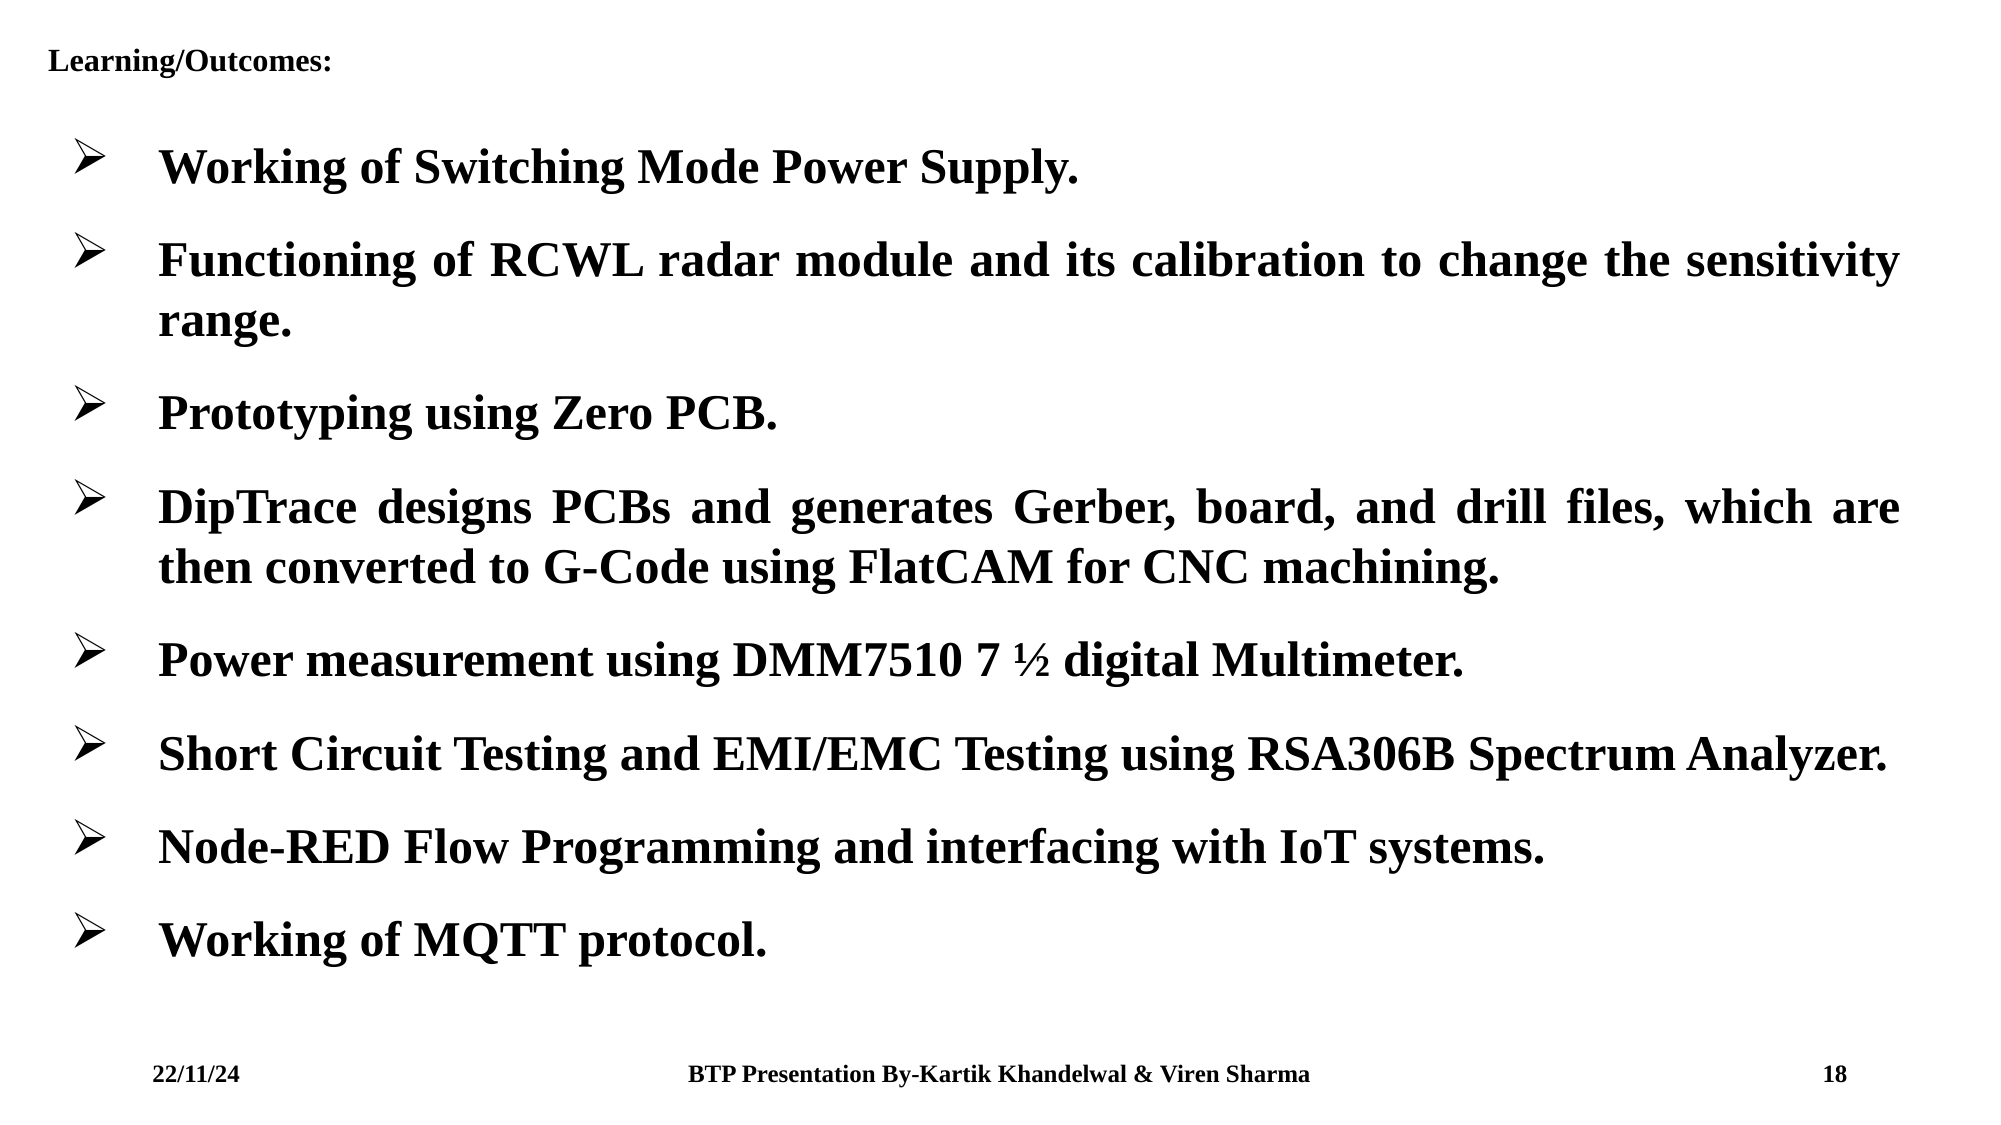

# Learning/Outcomes:
Working of Switching Mode Power Supply.
Functioning of RCWL radar module and its calibration to change the sensitivity range.
Prototyping using Zero PCB.
DipTrace designs PCBs and generates Gerber, board, and drill files, which are then converted to G-Code using FlatCAM for CNC machining.
Power measurement using DMM7510 7 ½ digital Multimeter.
Short Circuit Testing and EMI/EMC Testing using RSA306B Spectrum Analyzer.
Node-RED Flow Programming and interfacing with IoT systems.
Working of MQTT protocol.

22/11/24
BTP Presentation By-Kartik Khandelwal & Viren Sharma
18